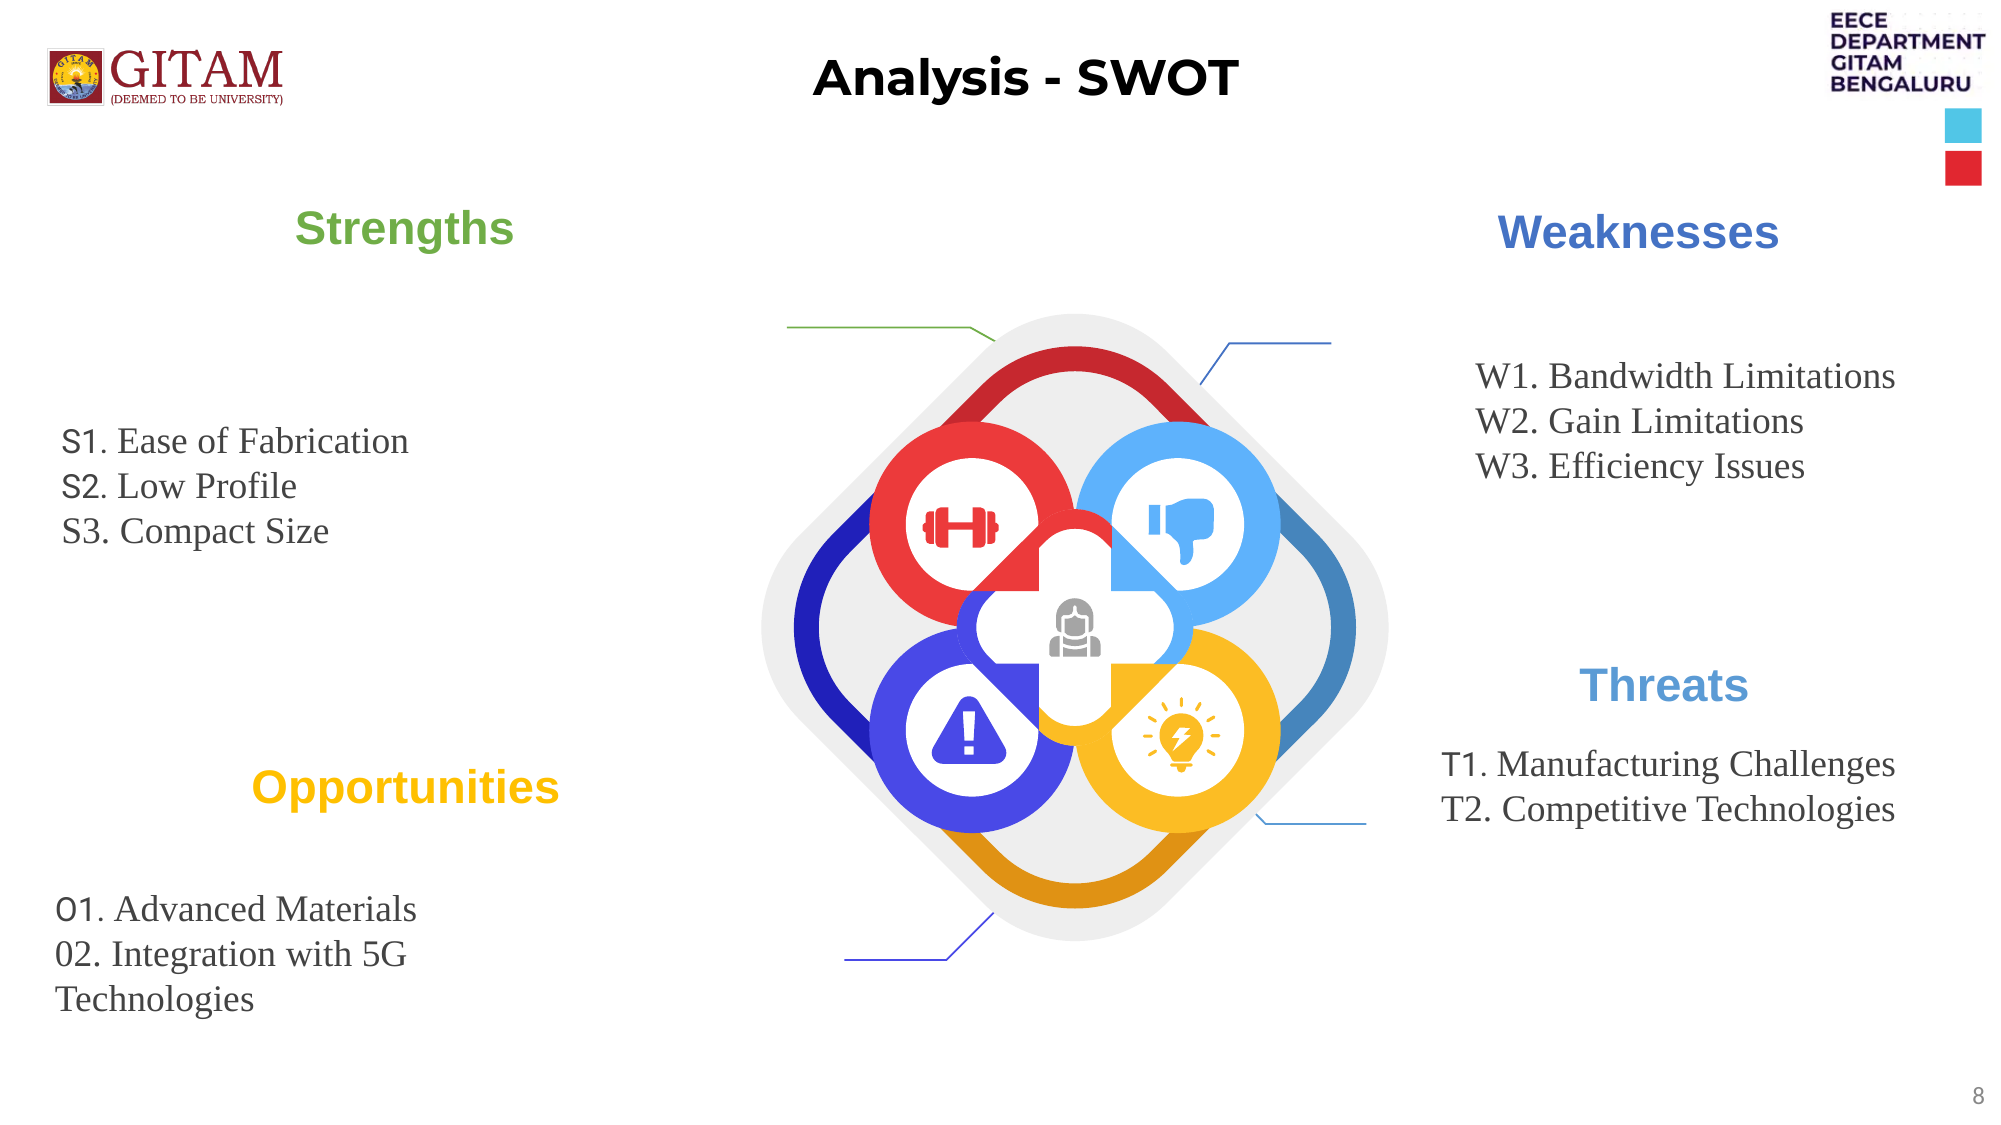

Analysis - SWOT
Weaknesses

Strengths
S1. Ease of Fabrication
S2. Low Profile
S3. Compact Size

W1. Bandwidth Limitations
W2. Gain Limitations
W3. Efficiency Issues
Threats
T1. Manufacturing Challenges
T2. Competitive Technologies

Opportunities
O1. Advanced Materials
02. Integration with 5G
Technologies

8